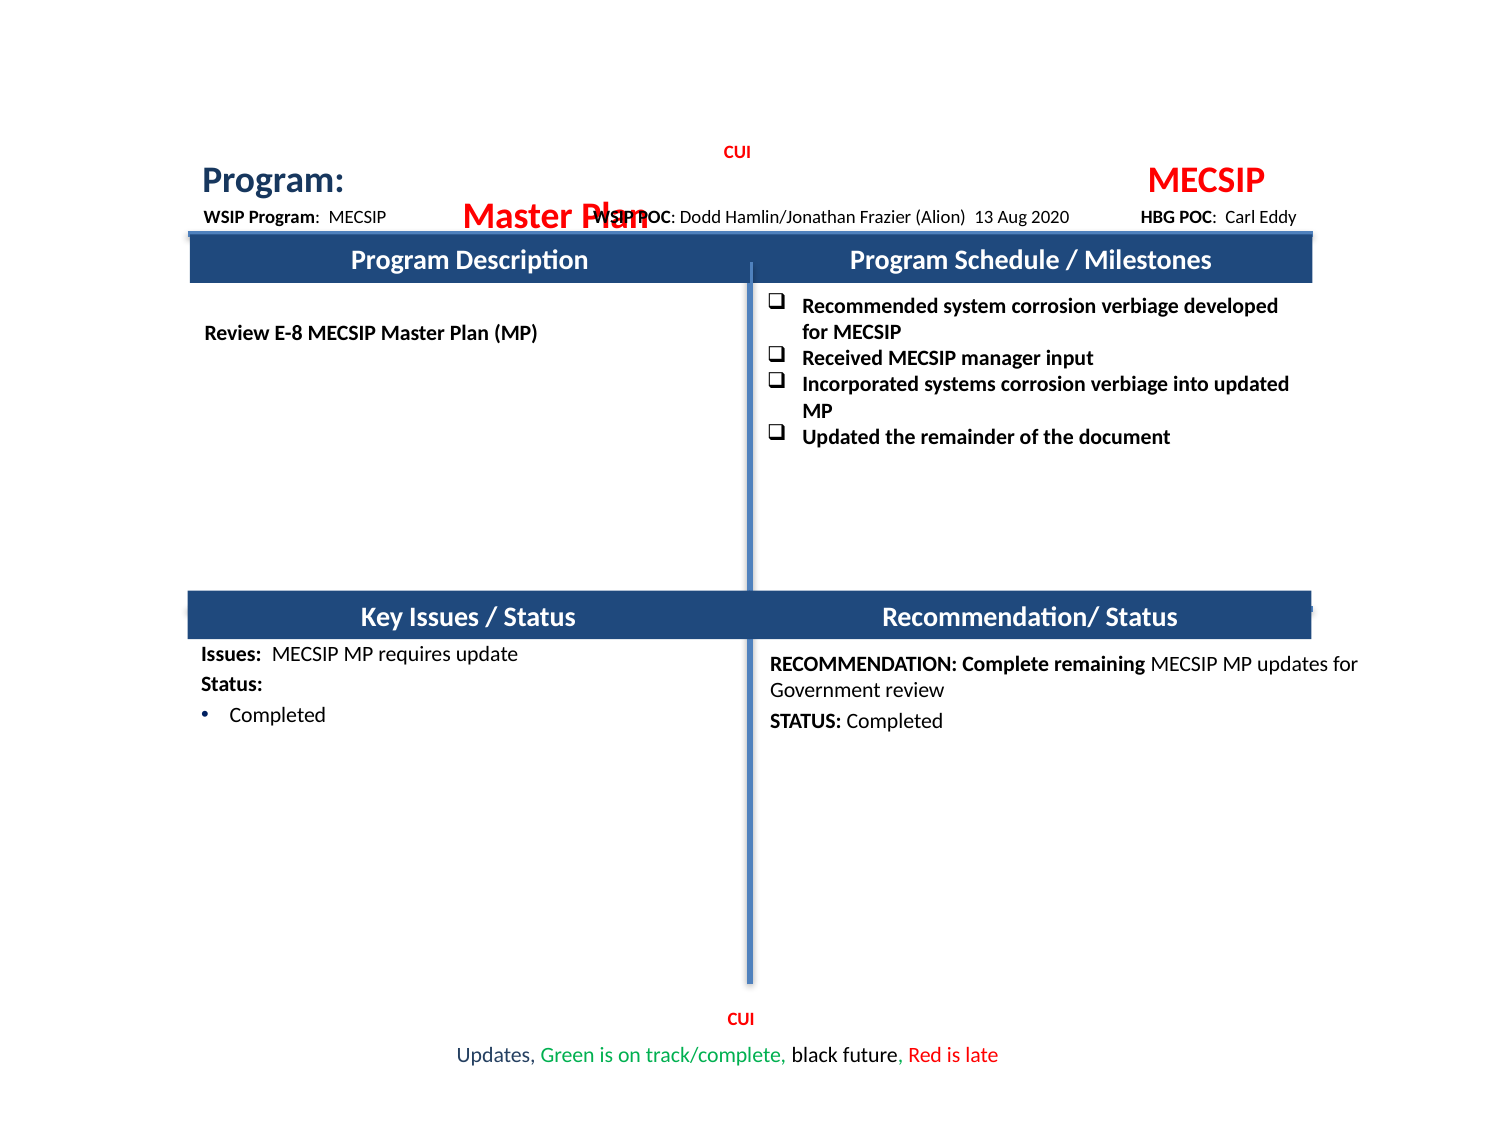

CUI
Program: 					          MECSIP Master Plan
WSIP Program:  MECSIP
WSIP POC: Dodd Hamlin/Jonathan Frazier (Alion)  13 Aug 2020
HBG POC:  Carl Eddy
Program Description
Program Schedule / Milestones
Recommended system corrosion verbiage developed for MECSIP
Received MECSIP manager input
Incorporated systems corrosion verbiage into updated MP
Updated the remainder of the document

Review E-8 MECSIP Master Plan (MP)

Key Issues / Status
Recommendation/ Status
Issues:  MECSIP MP requires update
Status:
Completed
RECOMMENDATION: Complete remaining MECSIP MP updates for Government review
STATUS: Completed

CUI
Updates, Green is on track/complete, black future, Red is late